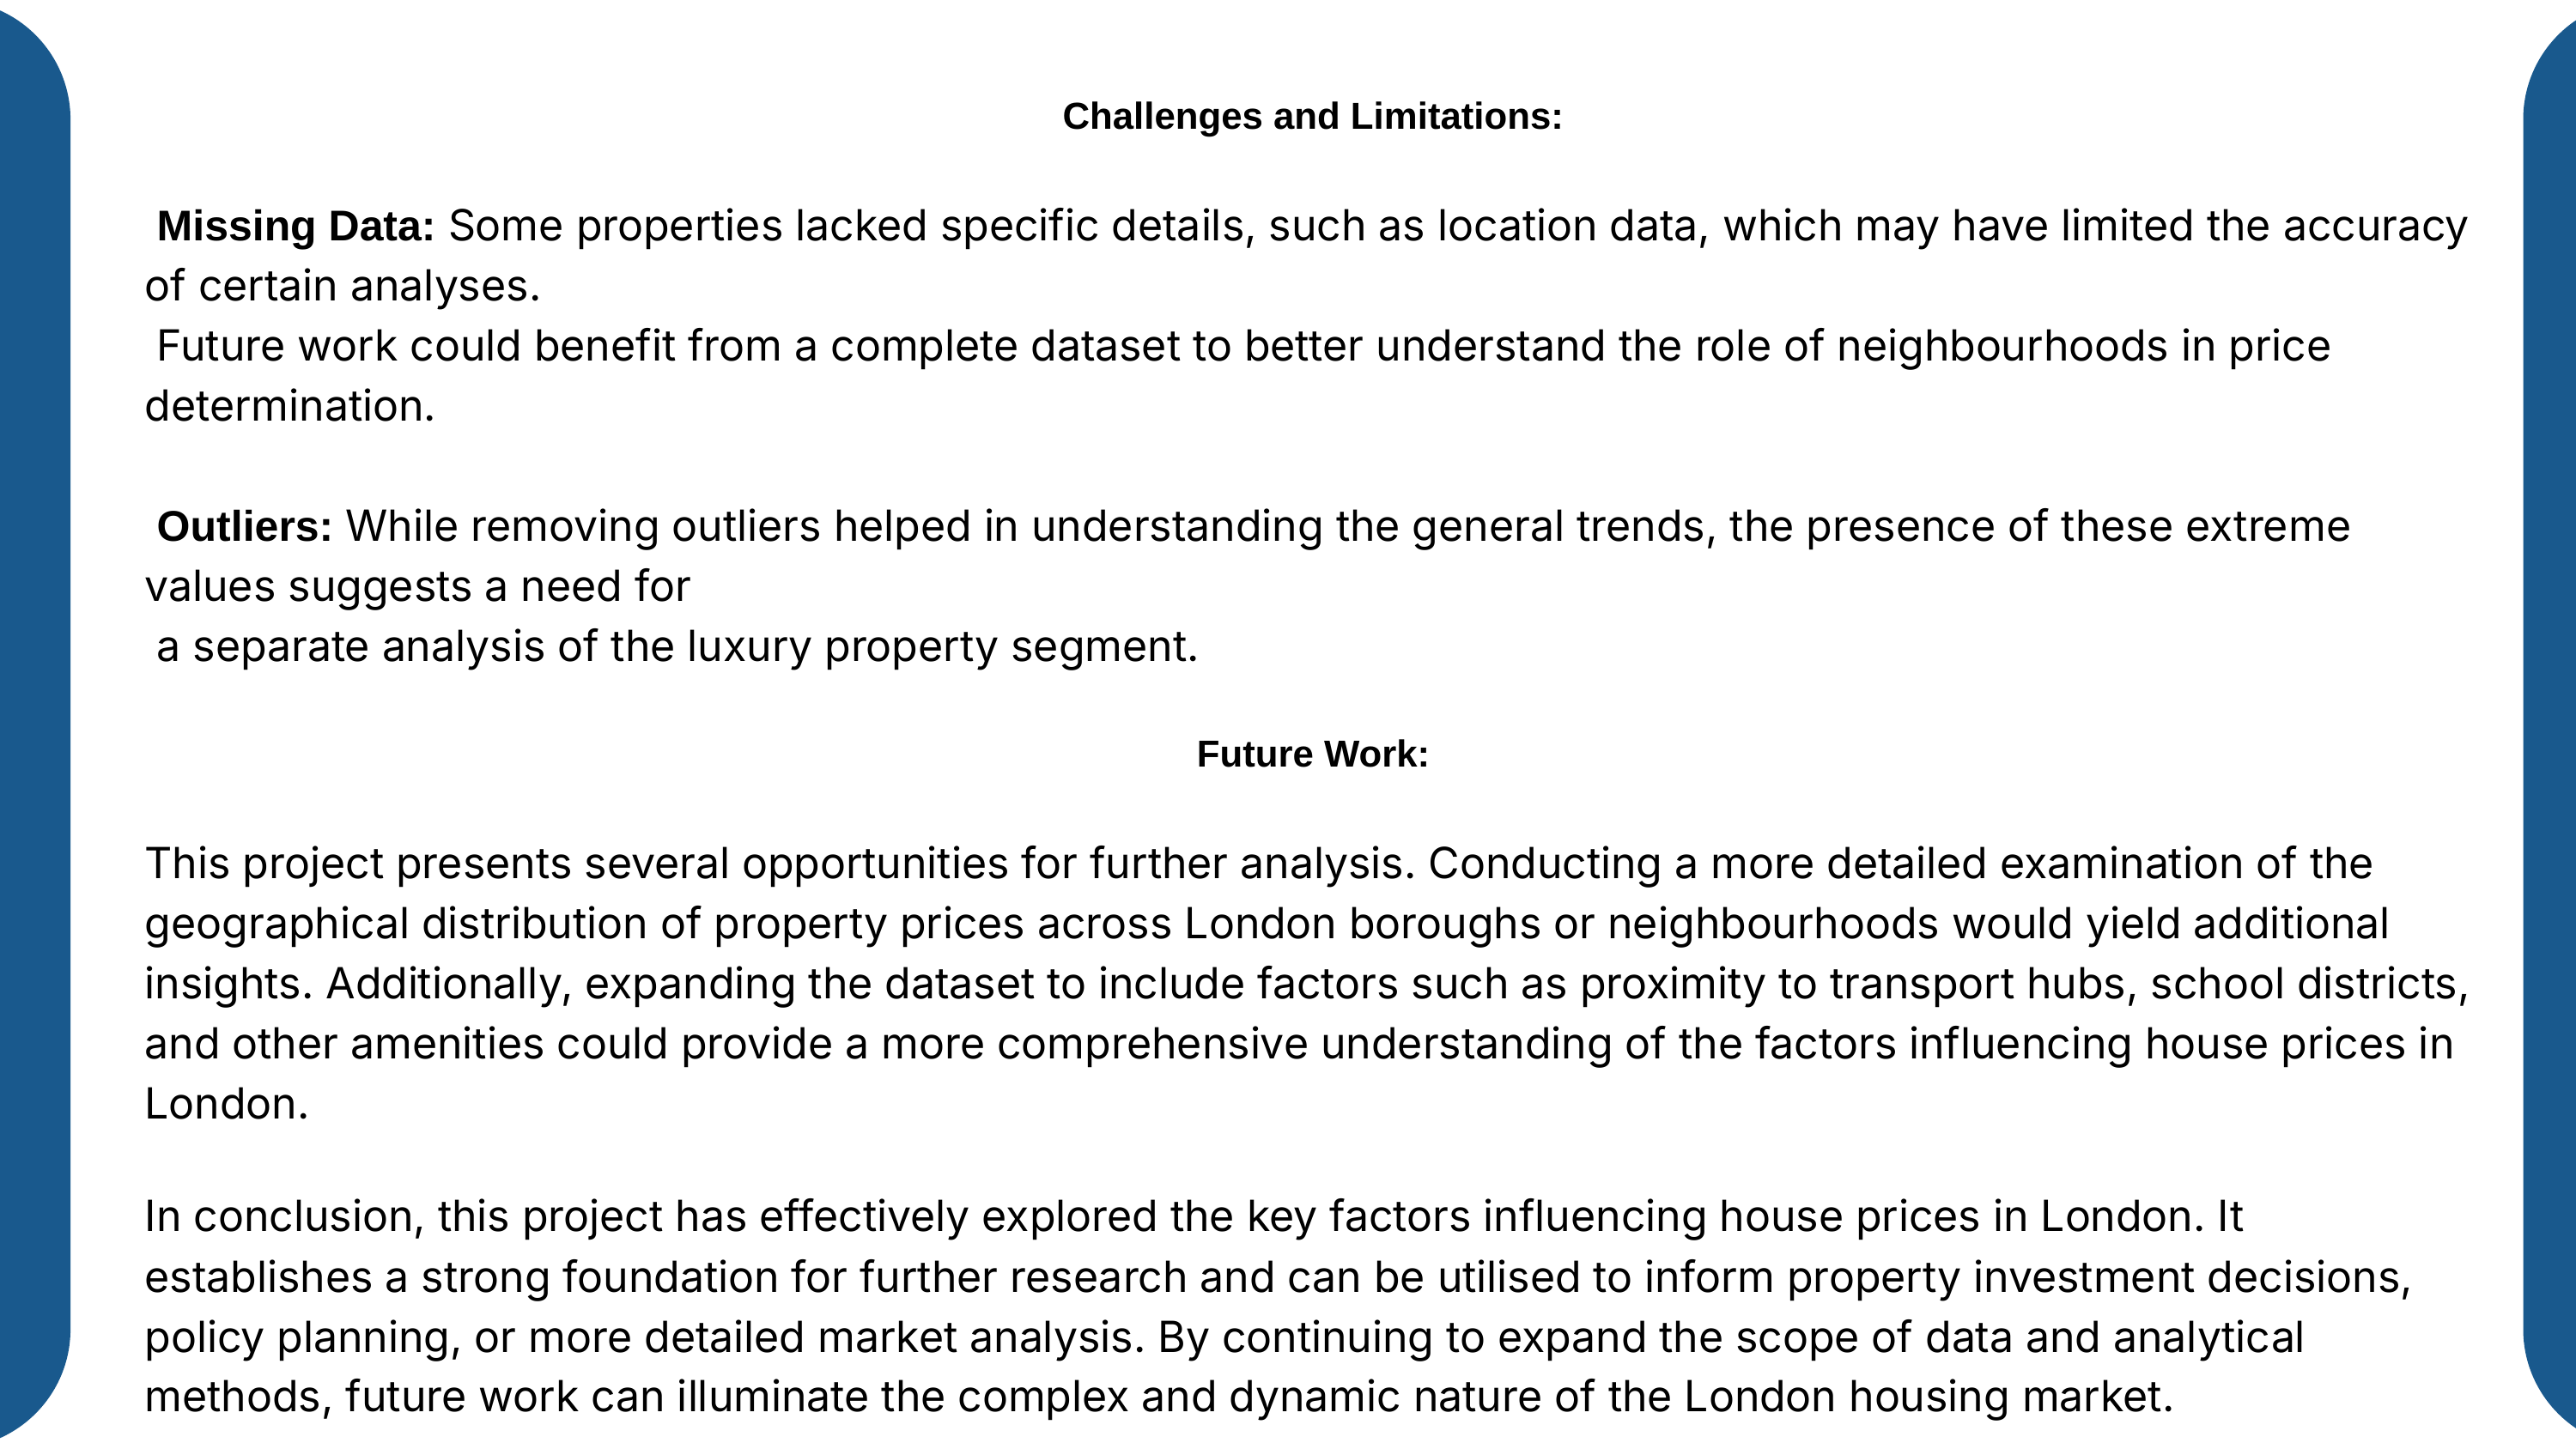

Challenges and Limitations:

 Missing Data: Some properties lacked specific details, such as location data, which may have limited the accuracy of certain analyses.
 Future work could benefit from a complete dataset to better understand the role of neighbourhoods in price determination.

 Outliers: While removing outliers helped in understanding the general trends, the presence of these extreme values suggests a need for
 a separate analysis of the luxury property segment.

Future Work:

This project presents several opportunities for further analysis. Conducting a more detailed examination of the geographical distribution of property prices across London boroughs or neighbourhoods would yield additional insights. Additionally, expanding the dataset to include factors such as proximity to transport hubs, school districts, and other amenities could provide a more comprehensive understanding of the factors influencing house prices in London.

In conclusion, this project has effectively explored the key factors influencing house prices in London. It establishes a strong foundation for further research and can be utilised to inform property investment decisions, policy planning, or more detailed market analysis. By continuing to expand the scope of data and analytical methods, future work can illuminate the complex and dynamic nature of the London housing market.